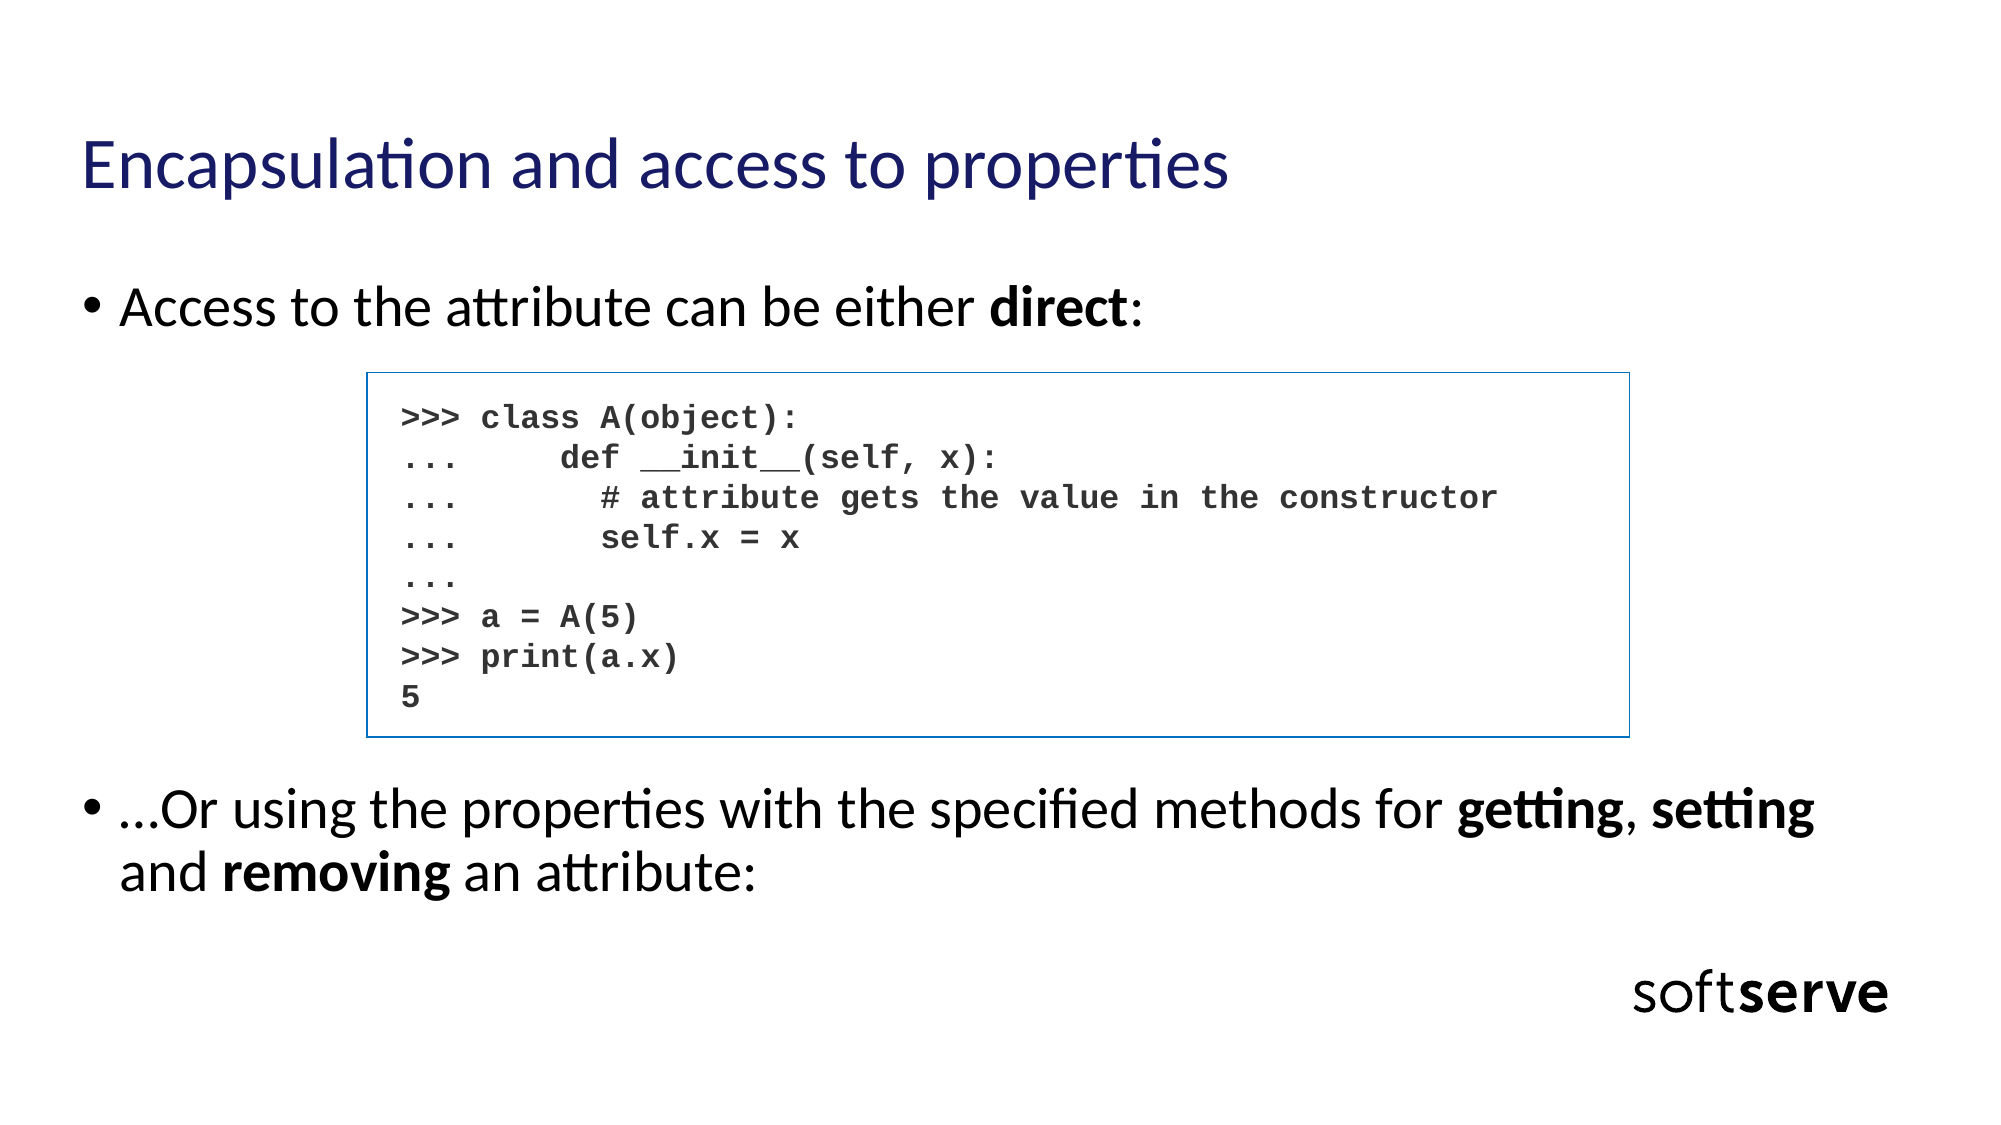

# Encapsulation and access to properties
Access to the attribute can be either direct:

…Or using the properties with the specified methods for getting, setting and removing an attribute:

>>> class A(object):
...     def __init__(self, x):
...       # attribute gets the value in the constructor
...       self.x = x
...
>>> a = A(5)
>>> print(a.x)
5